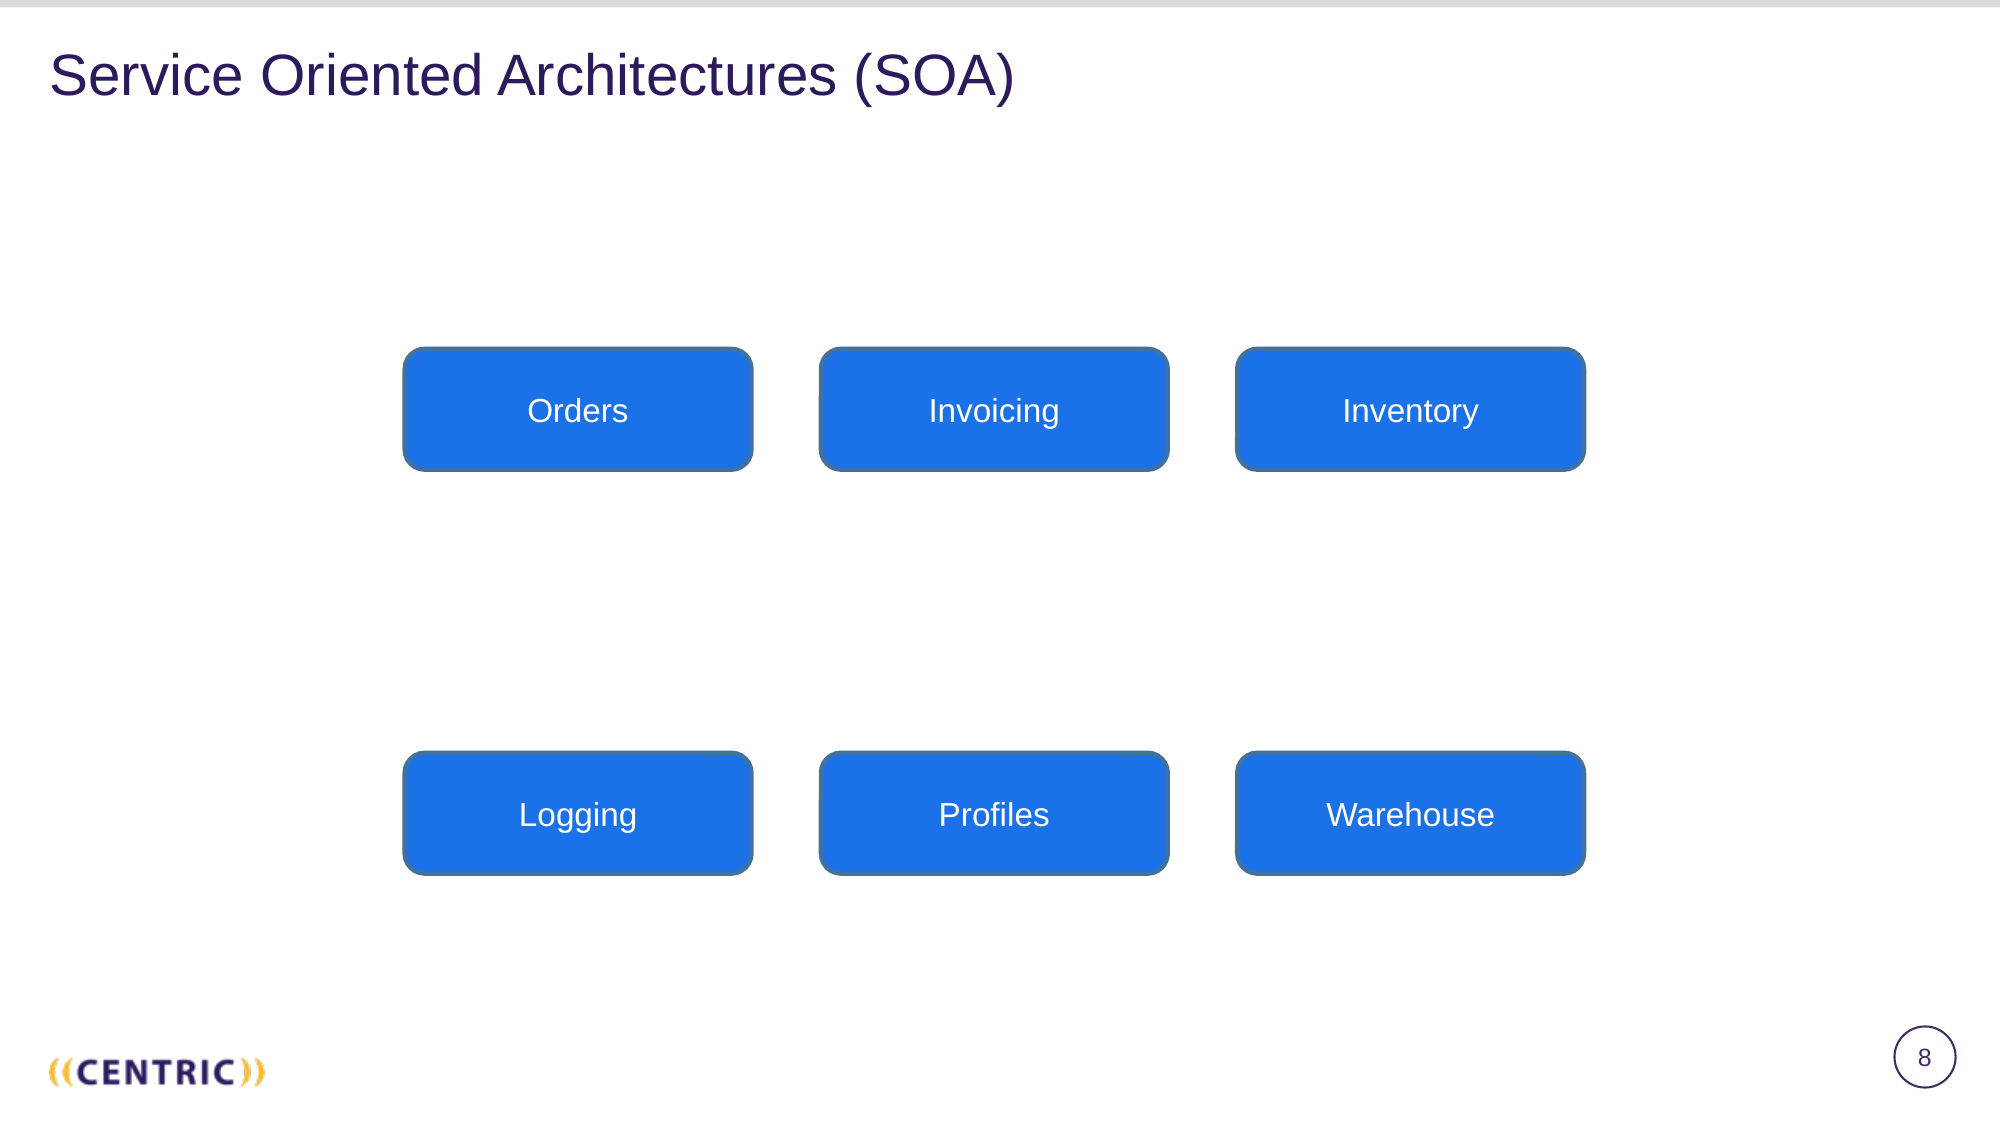

# Service Oriented Architectures (SOA)

Orders

Invoicing

Inventory

Logging

Profiles

Warehouse